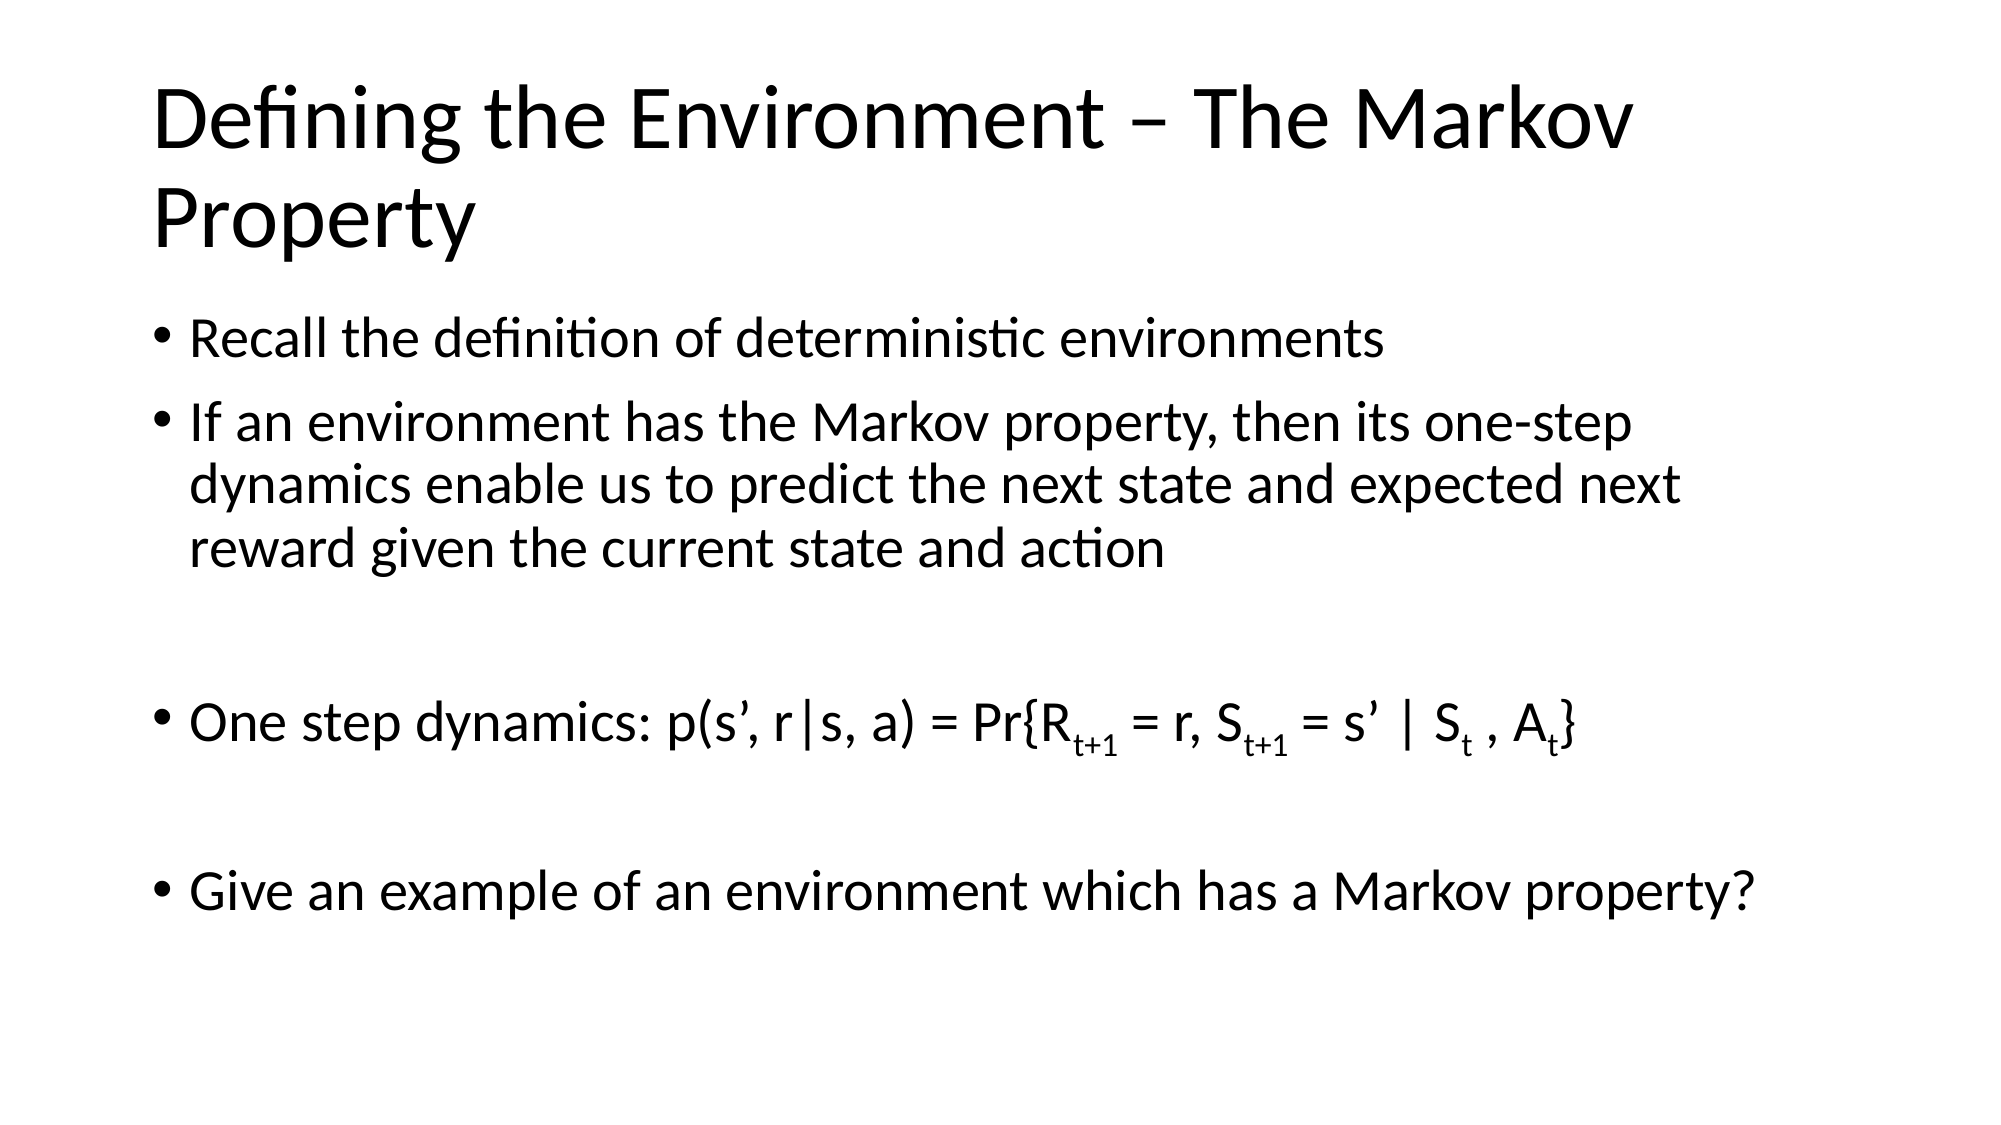

# Defining the Environment – The Markov Property
Recall the definition of deterministic environments
If an environment has the Markov property, then its one-step dynamics enable us to predict the next state and expected next reward given the current state and action

One step dynamics: p(s’, r|s, a) = Pr{Rt+1 = r, St+1 = s’ | St , At}

Give an example of an environment which has a Markov property?